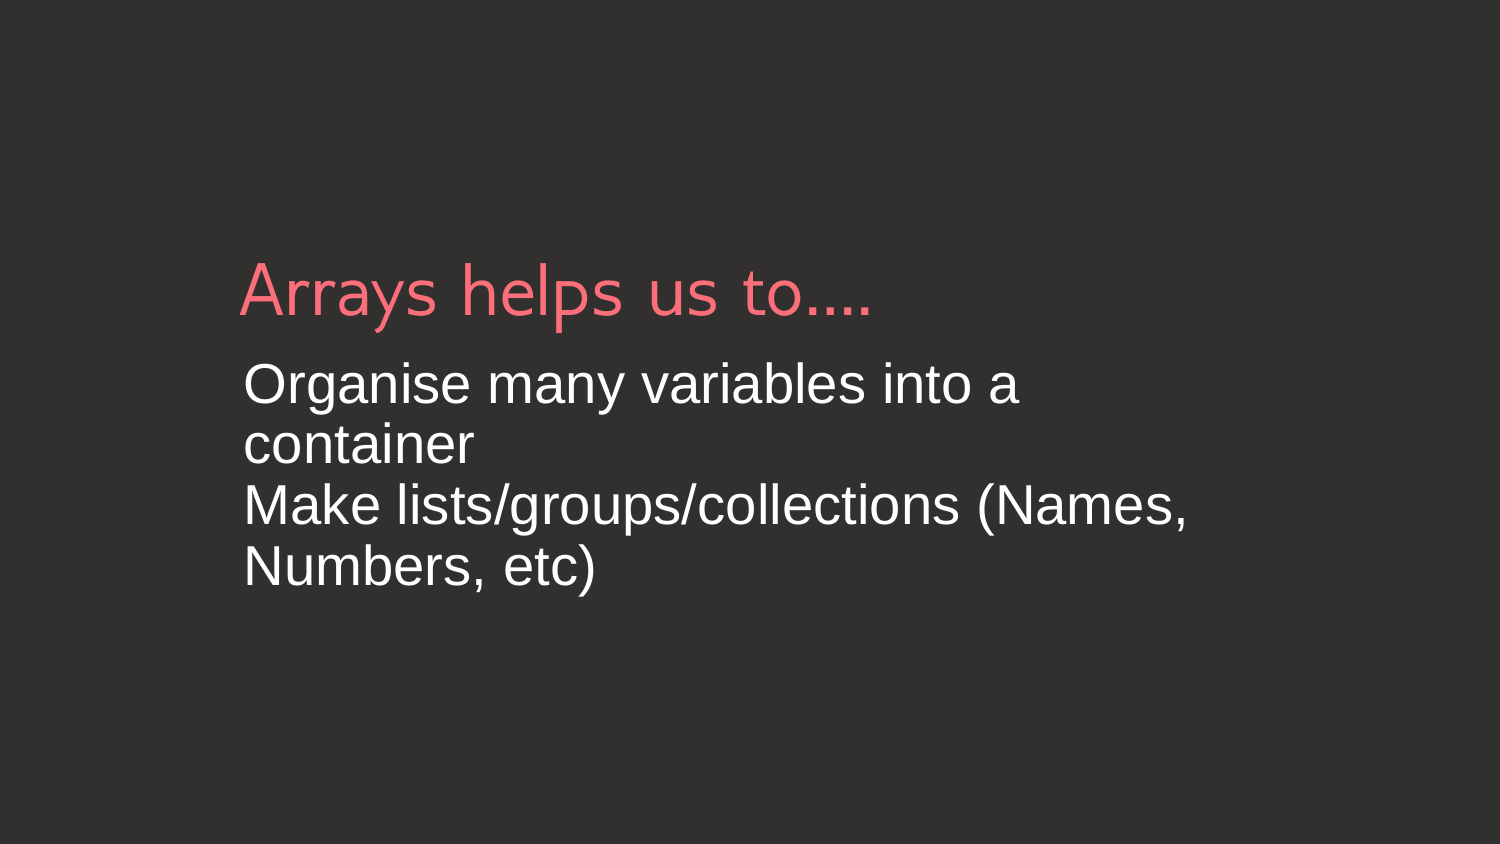

# Arrays helps us to….
Organise many variables into a container
Make lists/groups/collections (Names, Numbers, etc)